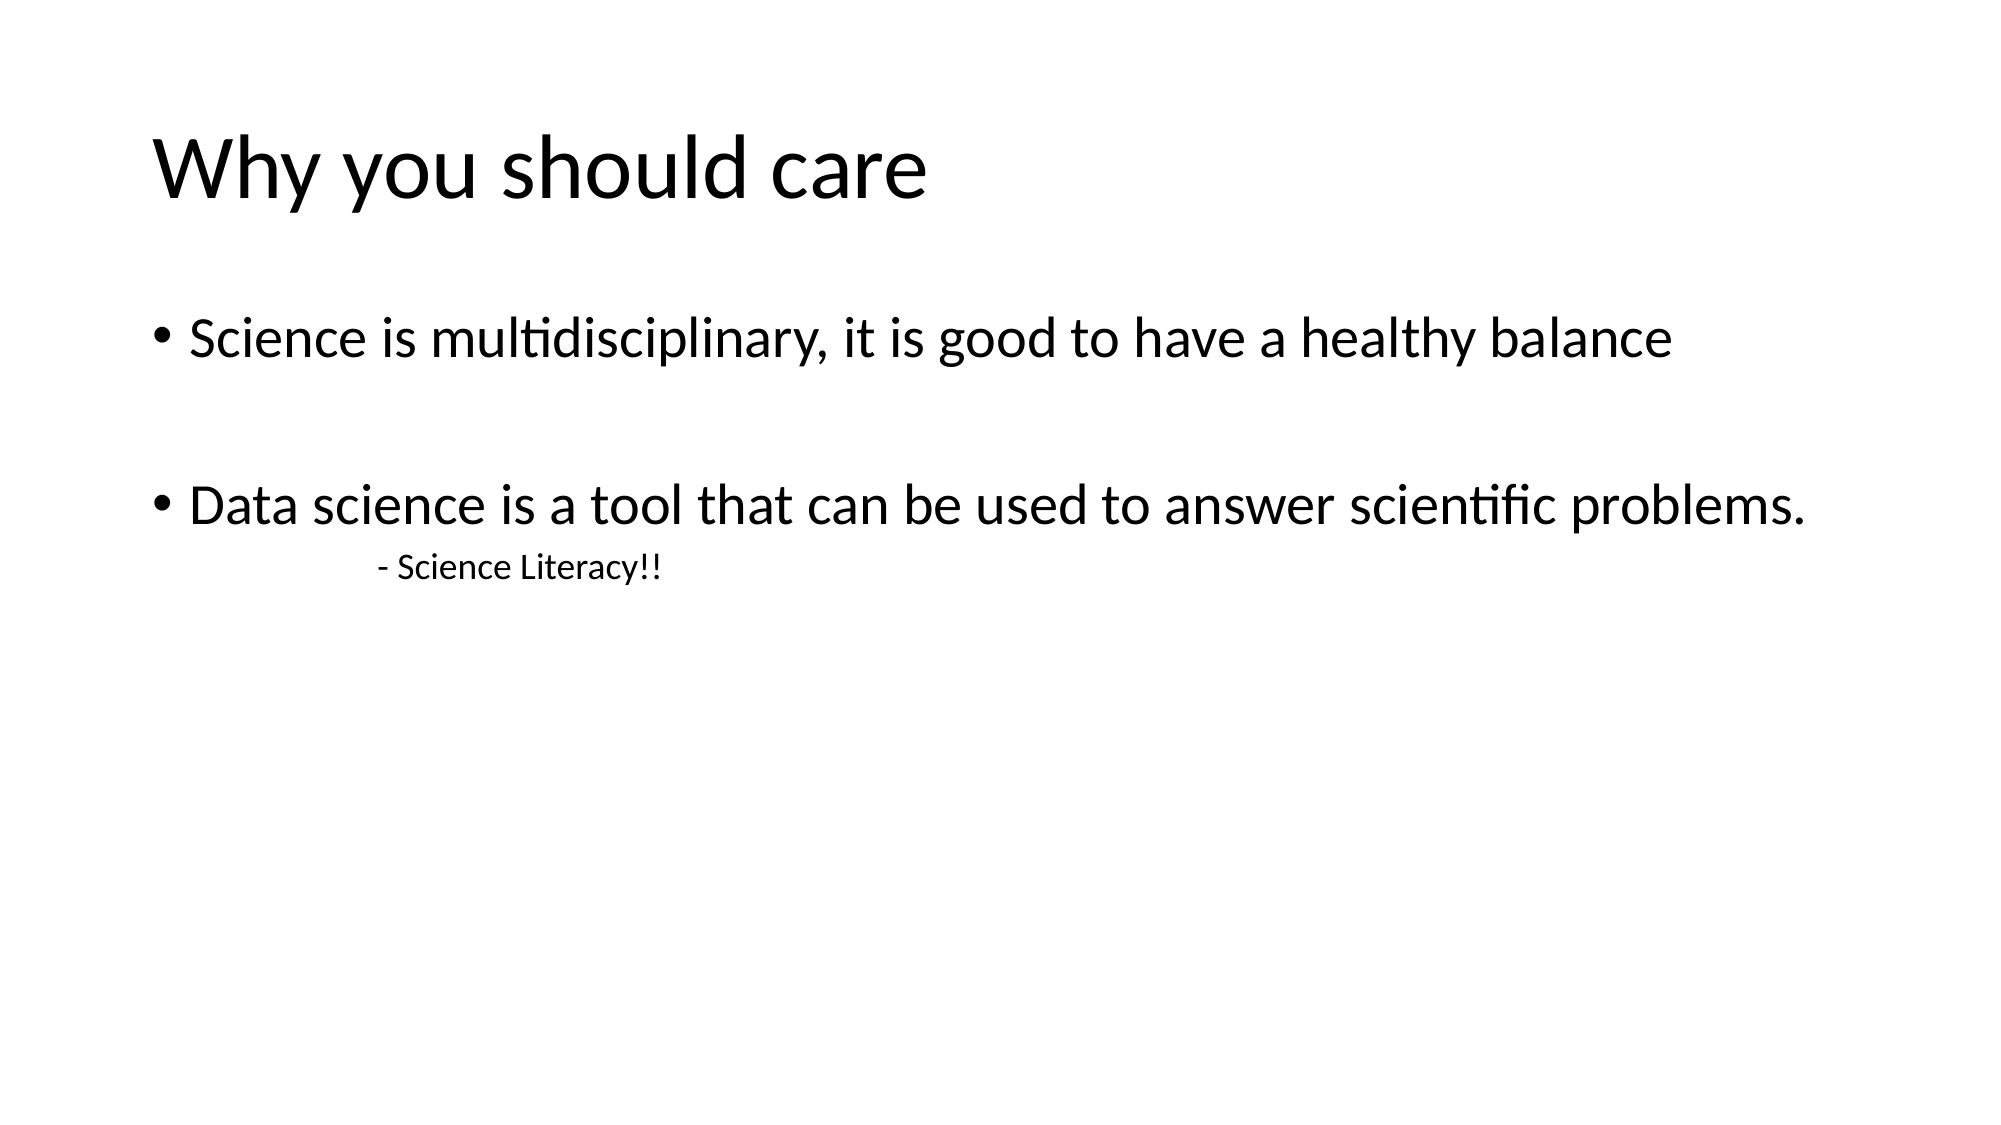

# Why you should care
Science is multidisciplinary, it is good to have a healthy balance

Data science is a tool that can be used to answer scientific problems.
- Science Literacy!!